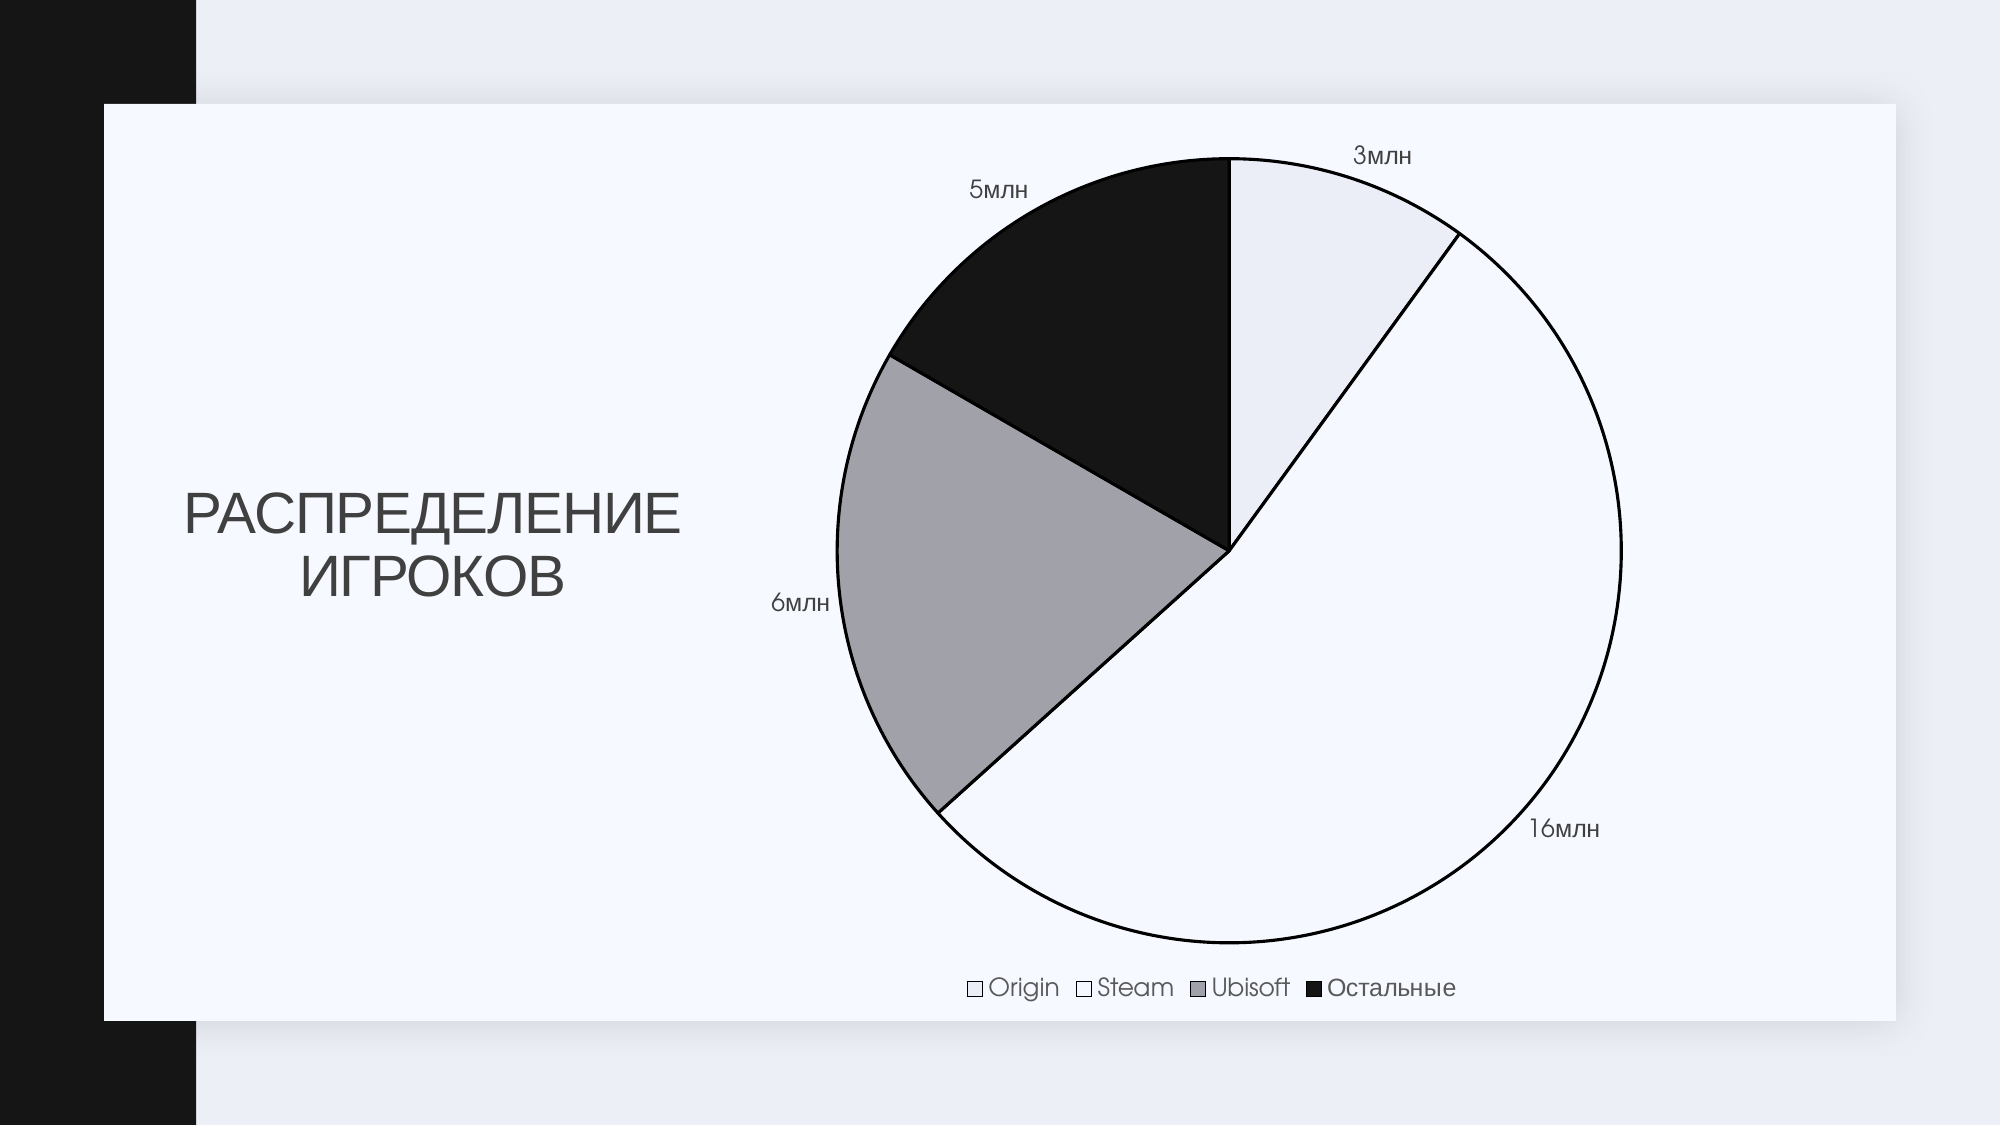

### Chart

| Category | Столбец1 |
|---|---|
| Origin | 3.0 |
| Steam | 16.0 |
| Ubisoft | 6.0 |
| Остальные | 5.0 |
# Распределение игроков